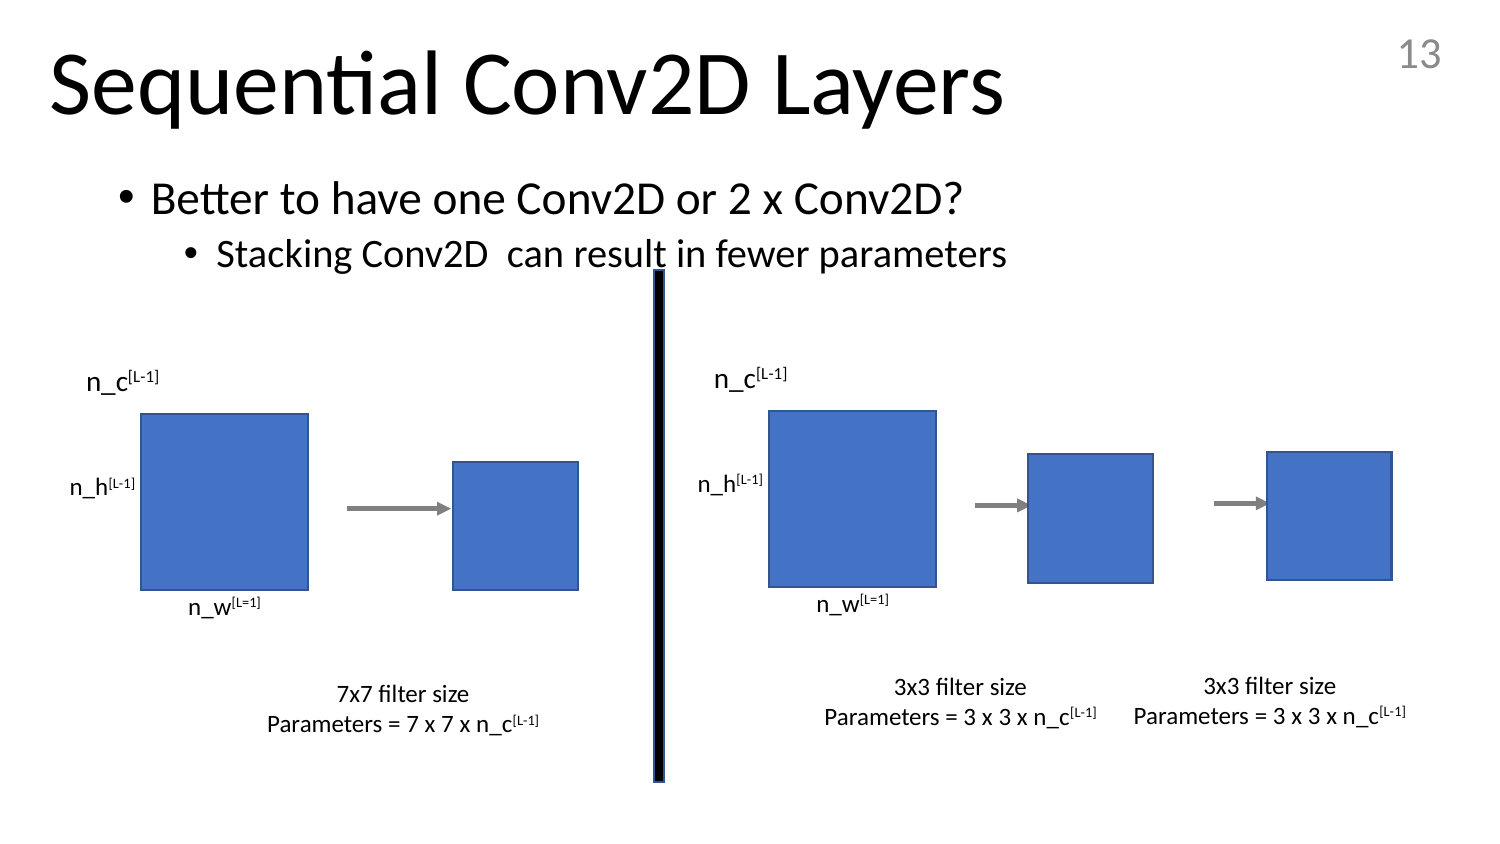

# Sequential Conv2D Layers
13
Better to have one Conv2D or 2 x Conv2D?
Stacking Conv2D  can result in fewer parameters

n_c[L-1]
n_c[L-1]

n_h[L-1]

n_h[L-1]
n_w[L=1]
n_w[L=1]
3x3 filter size
Parameters = 3 x 3 x n_c[L-1]
3x3 filter size
Parameters = 3 x 3 x n_c[L-1]
7x7 filter size
Parameters = 7 x 7 x n_c[L-1]